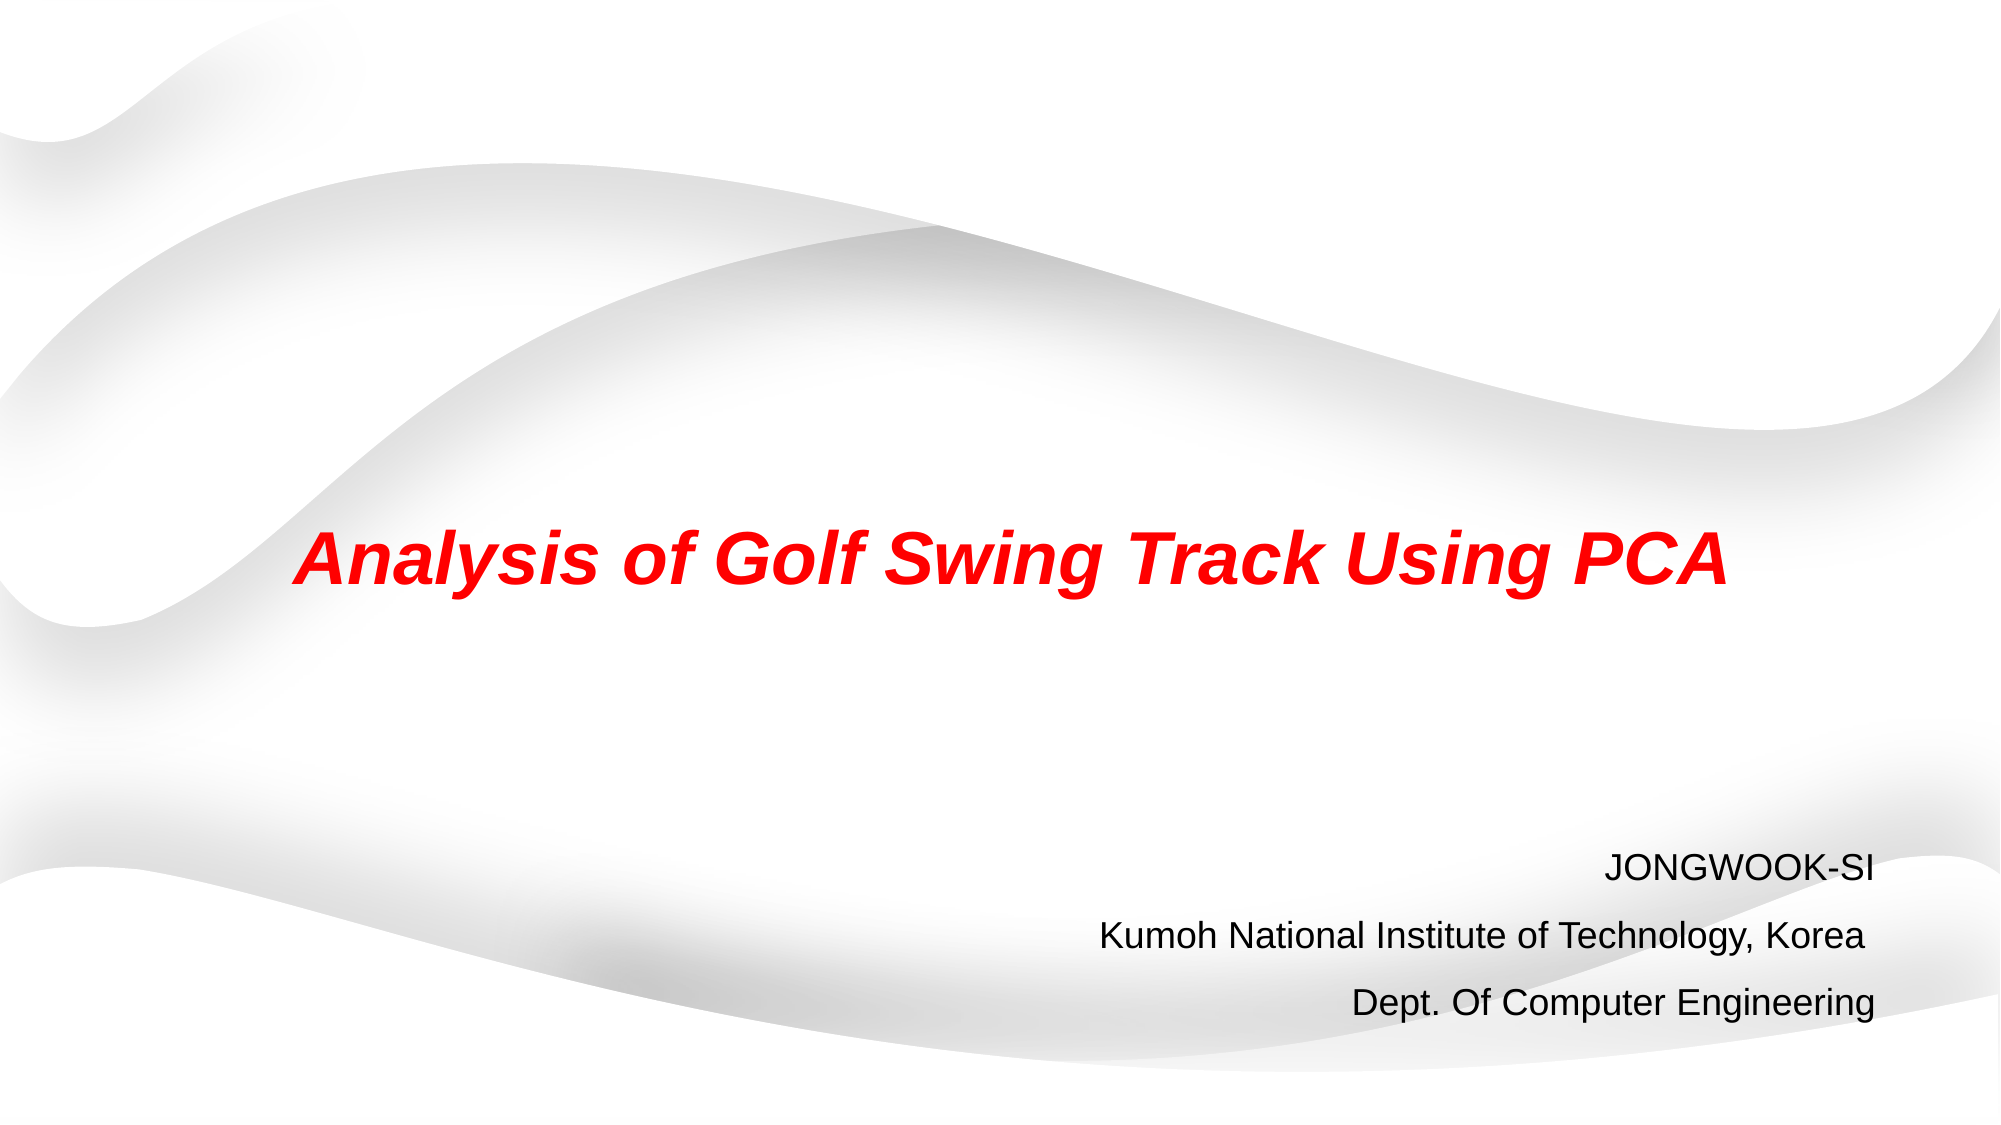

Analysis of Golf Swing Track Using PCA
JONGWOOK-SI
Kumoh National Institute of Technology, Korea
Dept. Of Computer Engineering

15